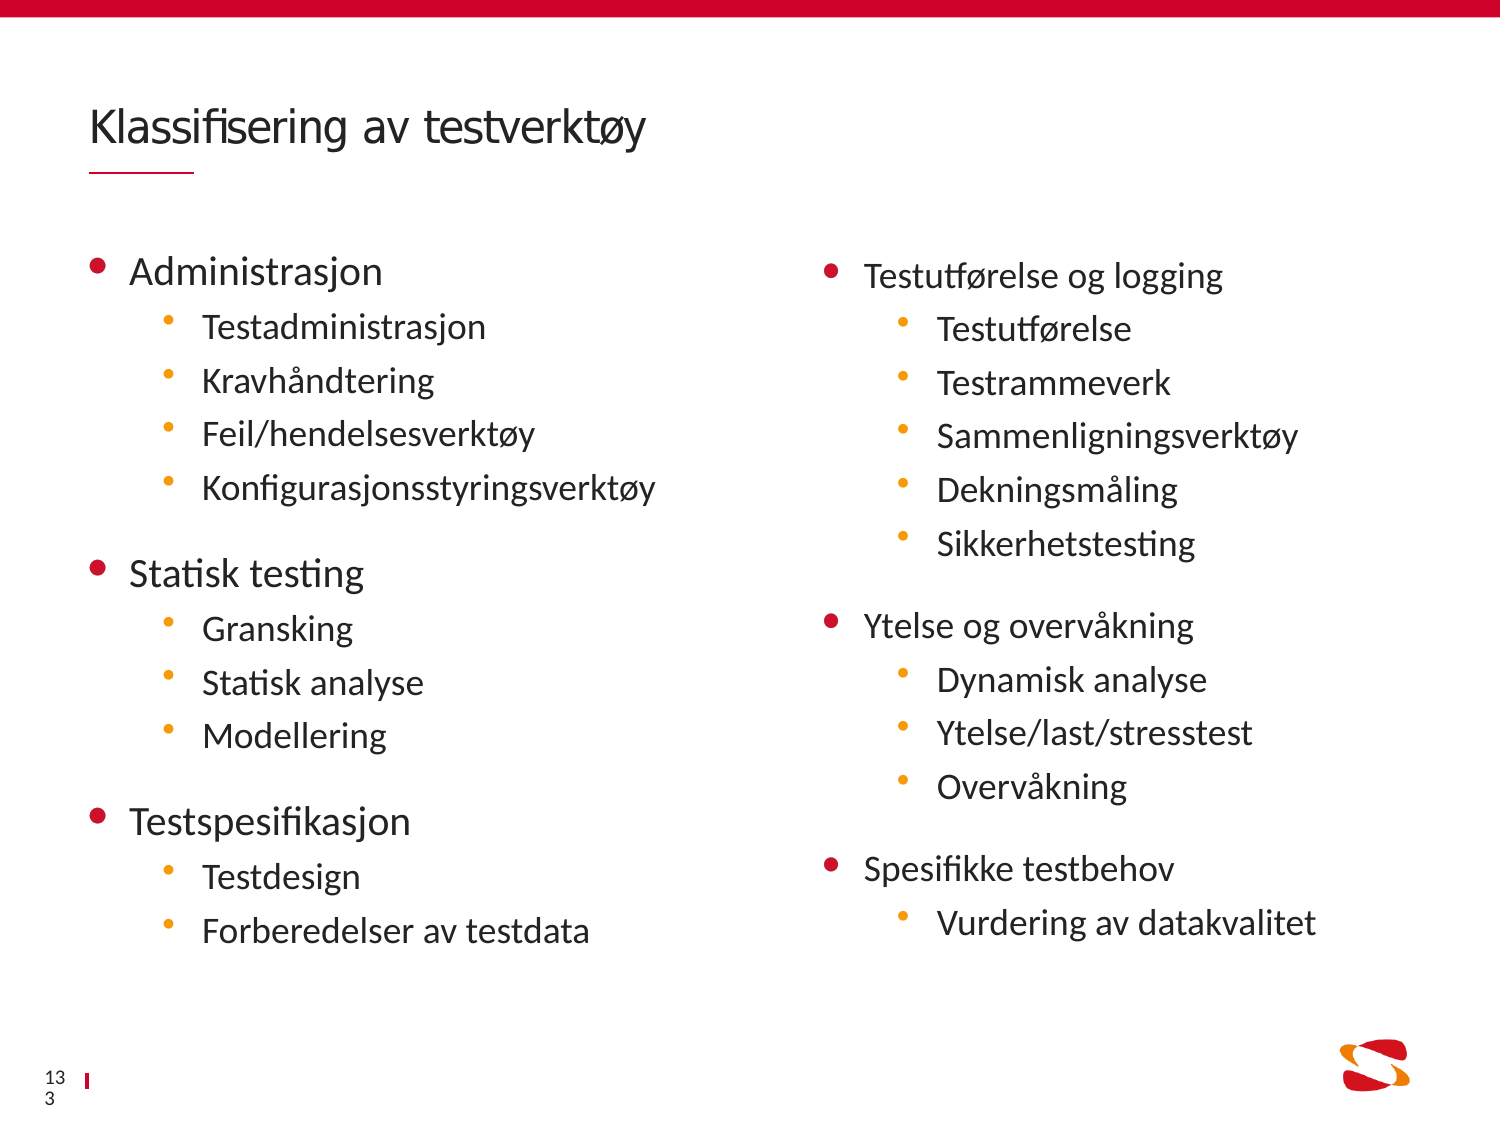

# Klassifisering av testverktøy
Administrasjon
Testadministrasjon
Kravhåndtering
Feil/hendelsesverktøy
Konfigurasjonsstyringsverktøy
Statisk testing
Gransking
Statisk analyse
Modellering
Testspesifikasjon
Testdesign
Forberedelser av testdata
Testutførelse og logging
Testutførelse
Testrammeverk
Sammenligningsverktøy
Dekningsmåling
Sikkerhetstesting
Ytelse og overvåkning
Dynamisk analyse
Ytelse/last/stresstest
Overvåkning
Spesifikke testbehov
Vurdering av datakvalitet

133